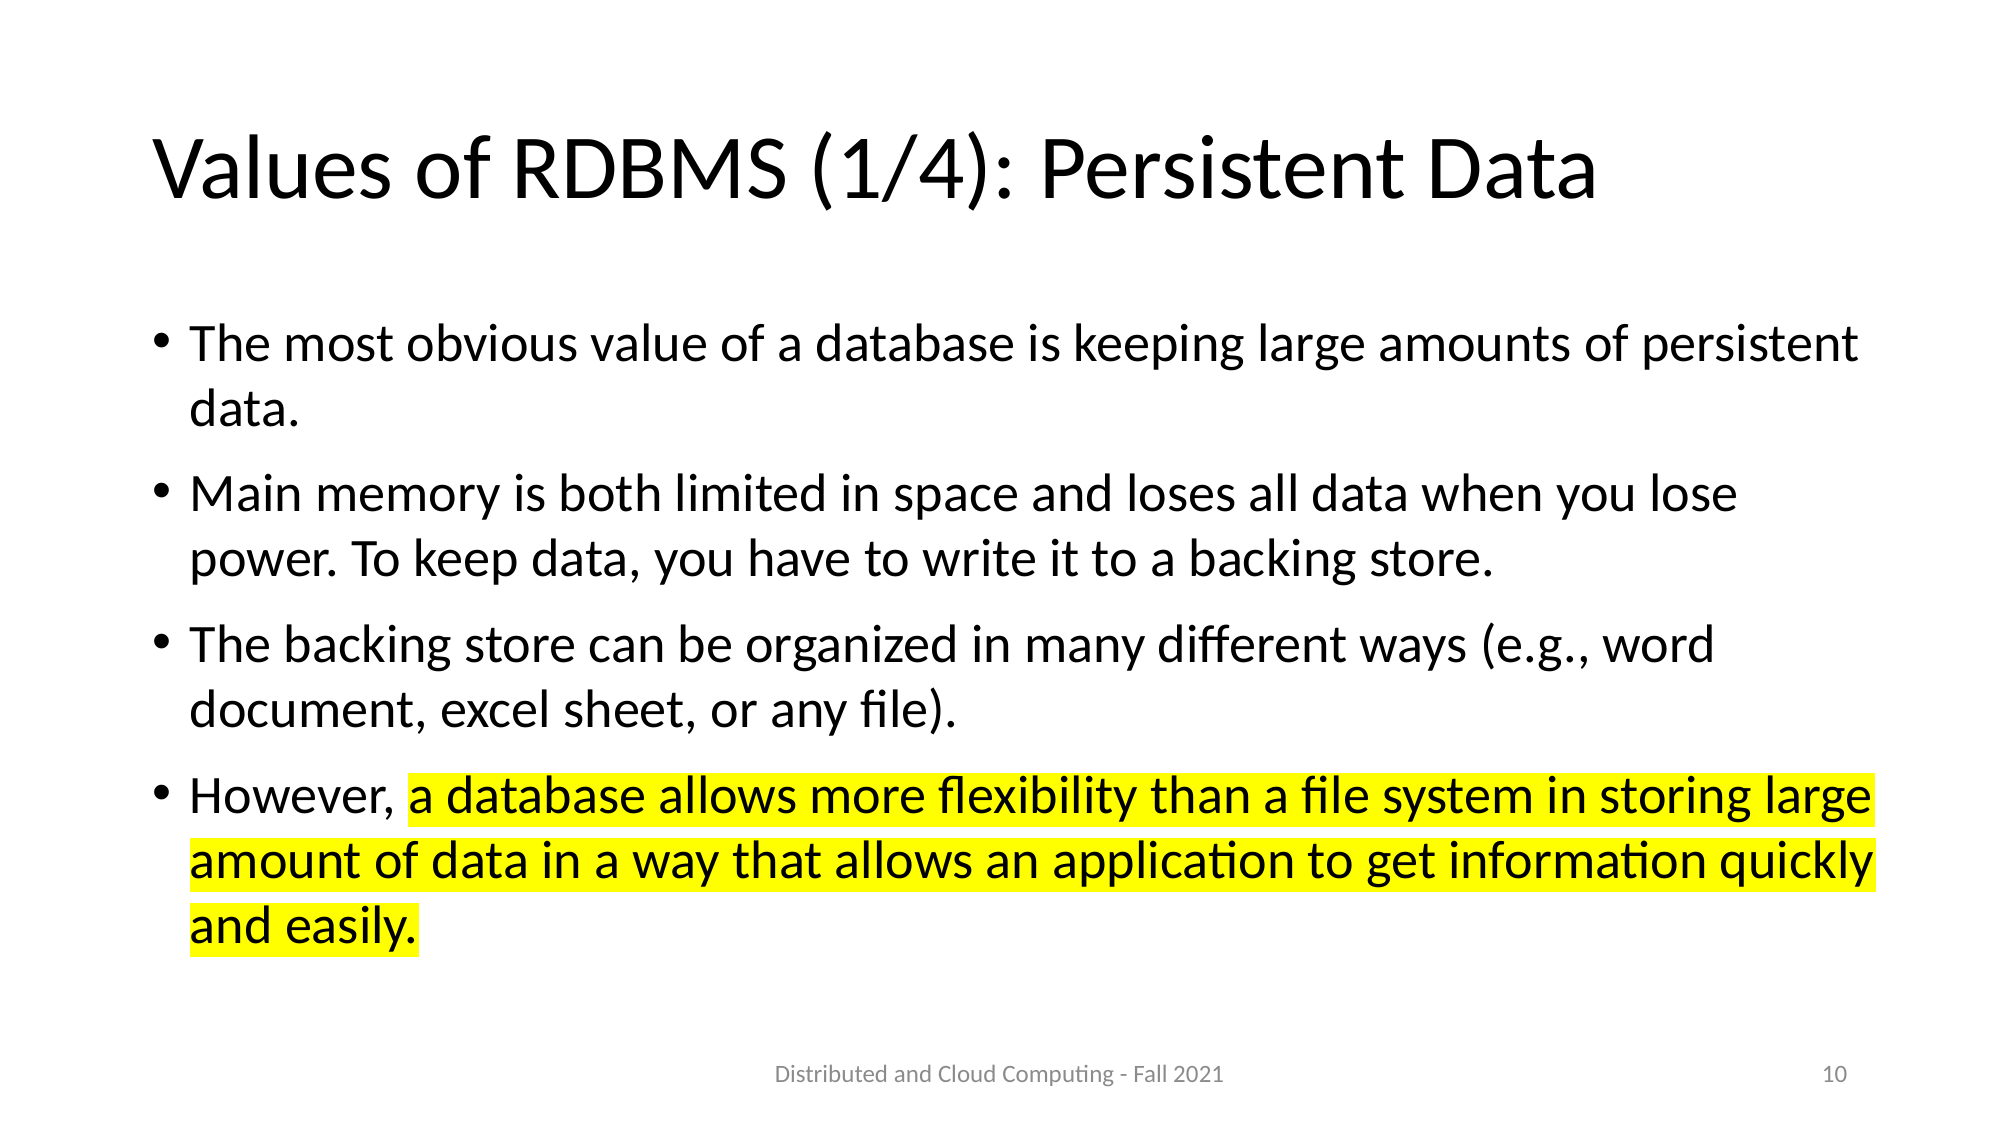

# Values of RDBMS (1/4): Persistent Data
The most obvious value of a database is keeping large amounts of persistent data.
Main memory is both limited in space and loses all data when you lose power. To keep data, you have to write it to a backing store.
The backing store can be organized in many different ways (e.g., word document, excel sheet, or any file).
However, a database allows more flexibility than a file system in storing large amount of data in a way that allows an application to get information quickly and easily.
Distributed and Cloud Computing - Fall 2021
10